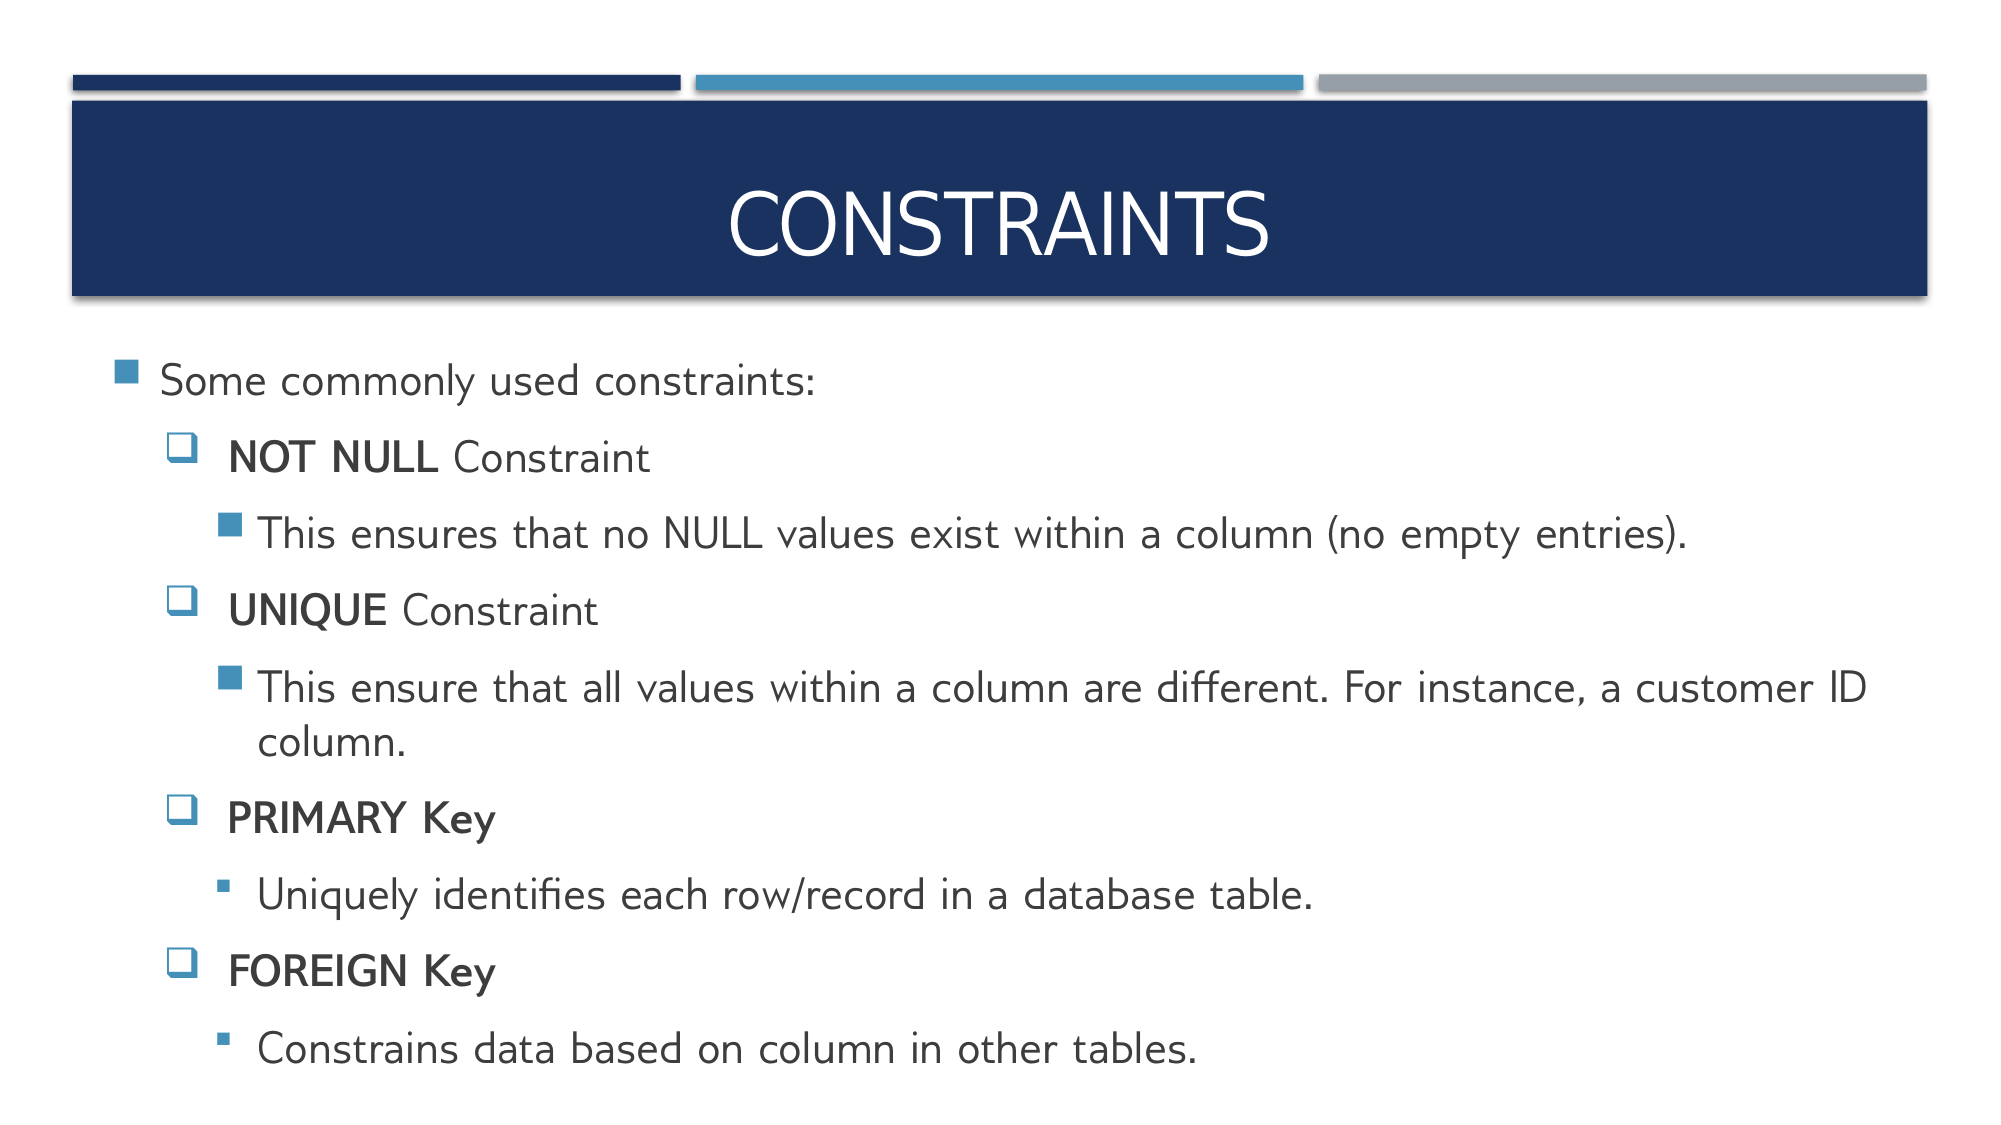

# Constraints
Some commonly used constraints:
 NOT NULL Constraint
This ensures that no NULL values exist within a column (no empty entries).
 UNIQUE Constraint
This ensure that all values within a column are different. For instance, a customer ID column.
 PRIMARY Key
Uniquely identifies each row/record in a database table.
 FOREIGN Key
Constrains data based on column in other tables.